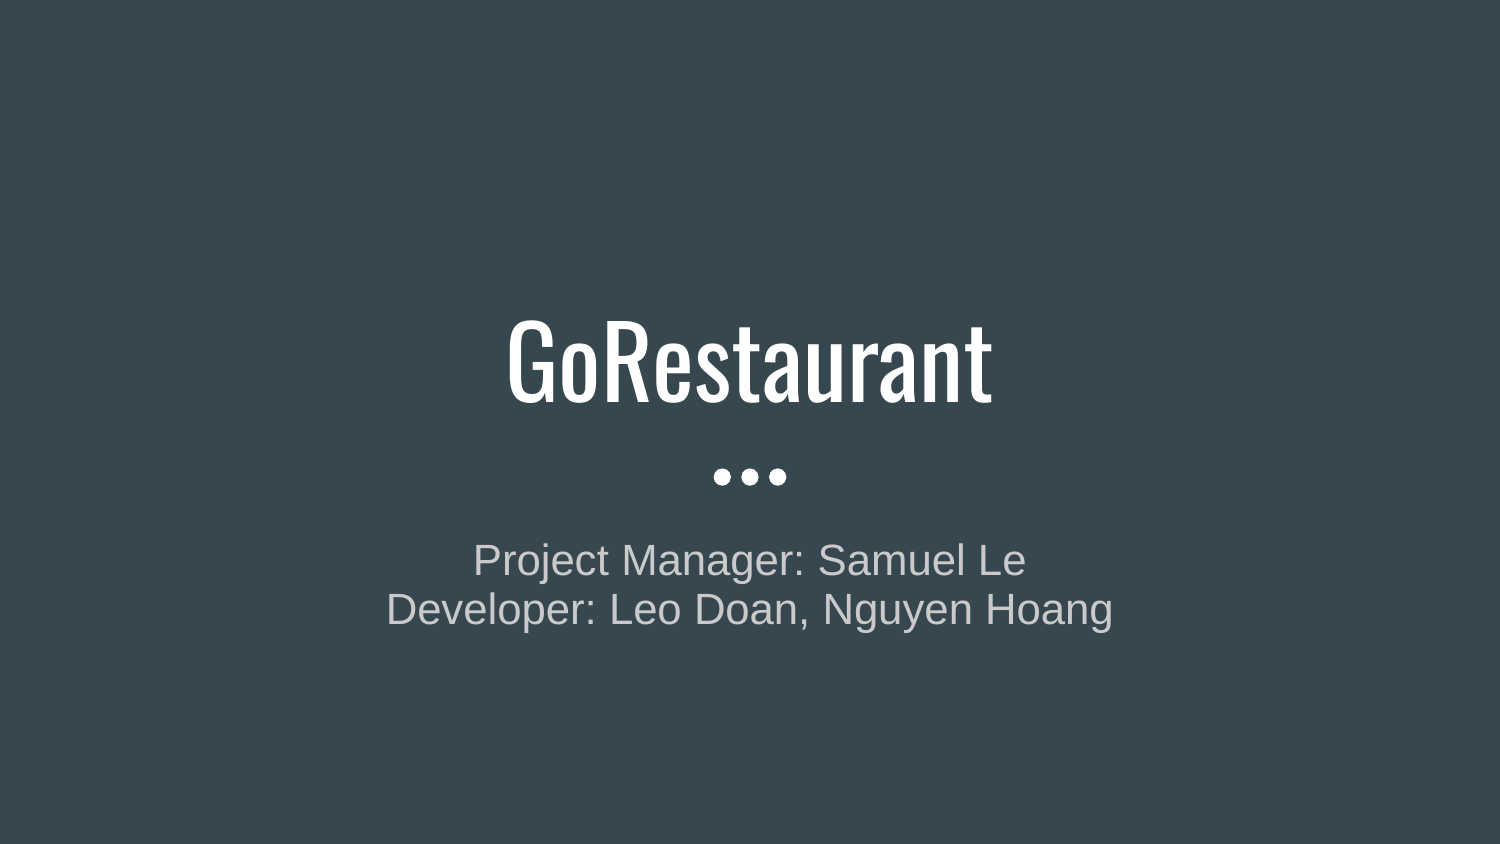

# GoRestaurant
Project Manager: Samuel Le
Developer: Leo Doan, Nguyen Hoang